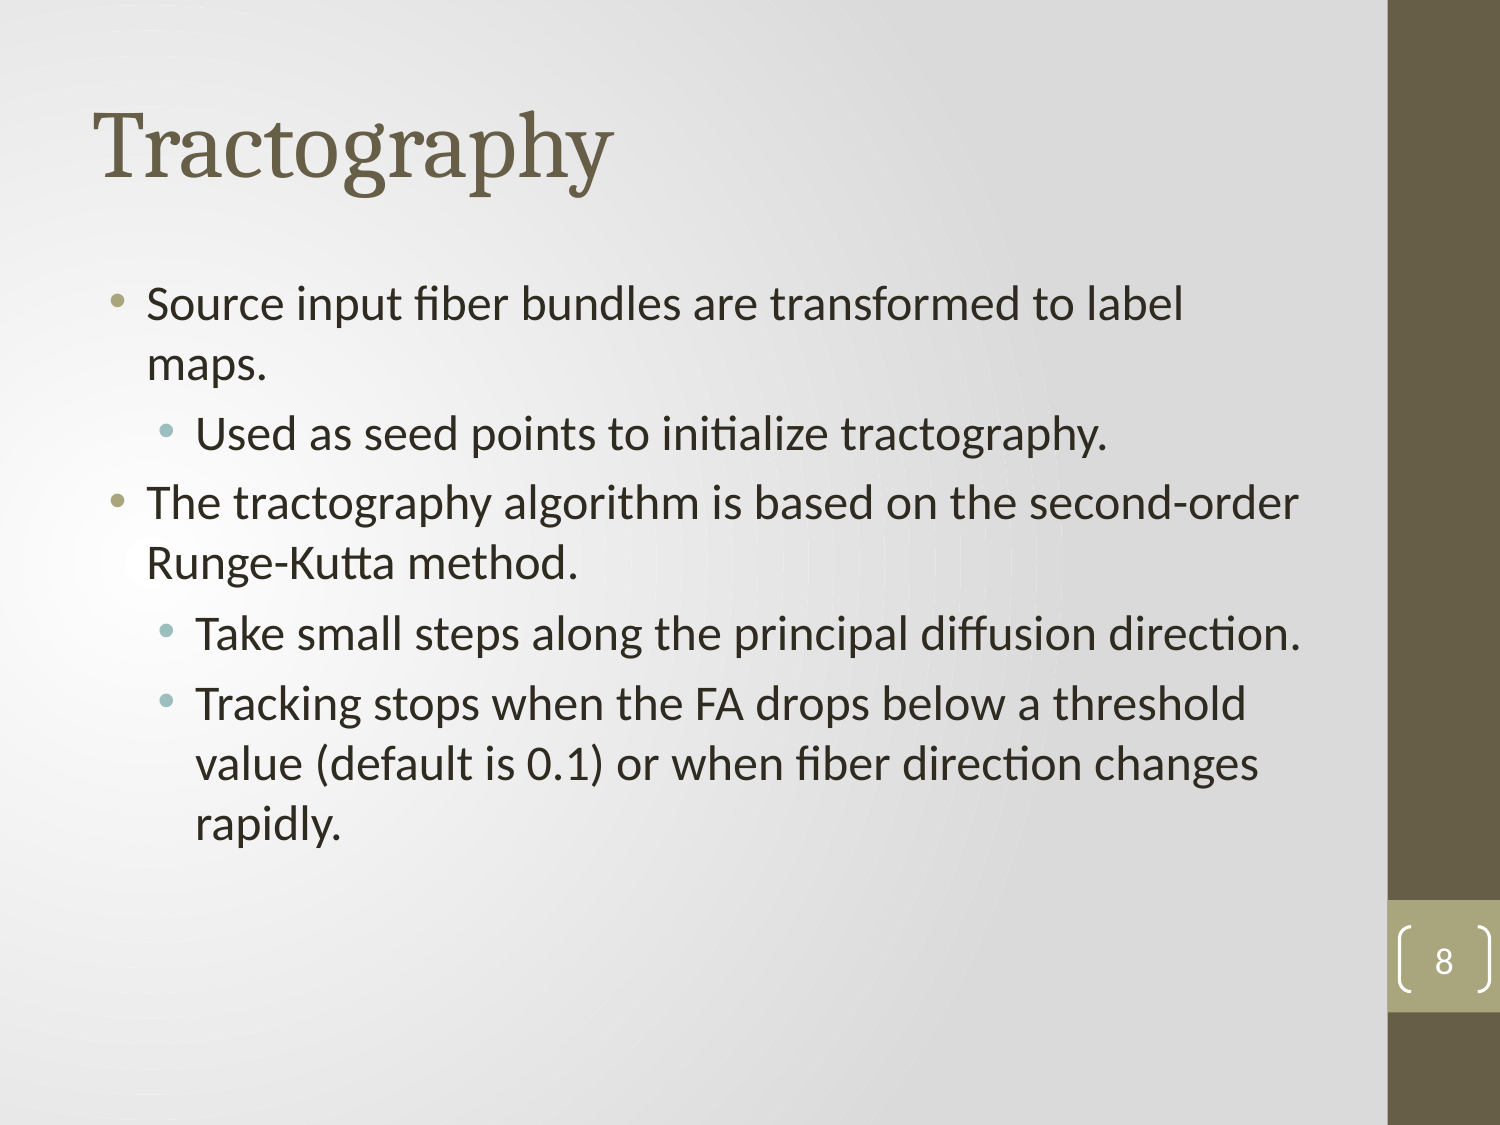

# Tractography
Source input fiber bundles are transformed to label maps.
Used as seed points to initialize tractography.
The tractography algorithm is based on the second-order Runge-Kutta method.
Take small steps along the principal diffusion direction.
Tracking stops when the FA drops below a threshold value (default is 0.1) or when fiber direction changes rapidly.
8